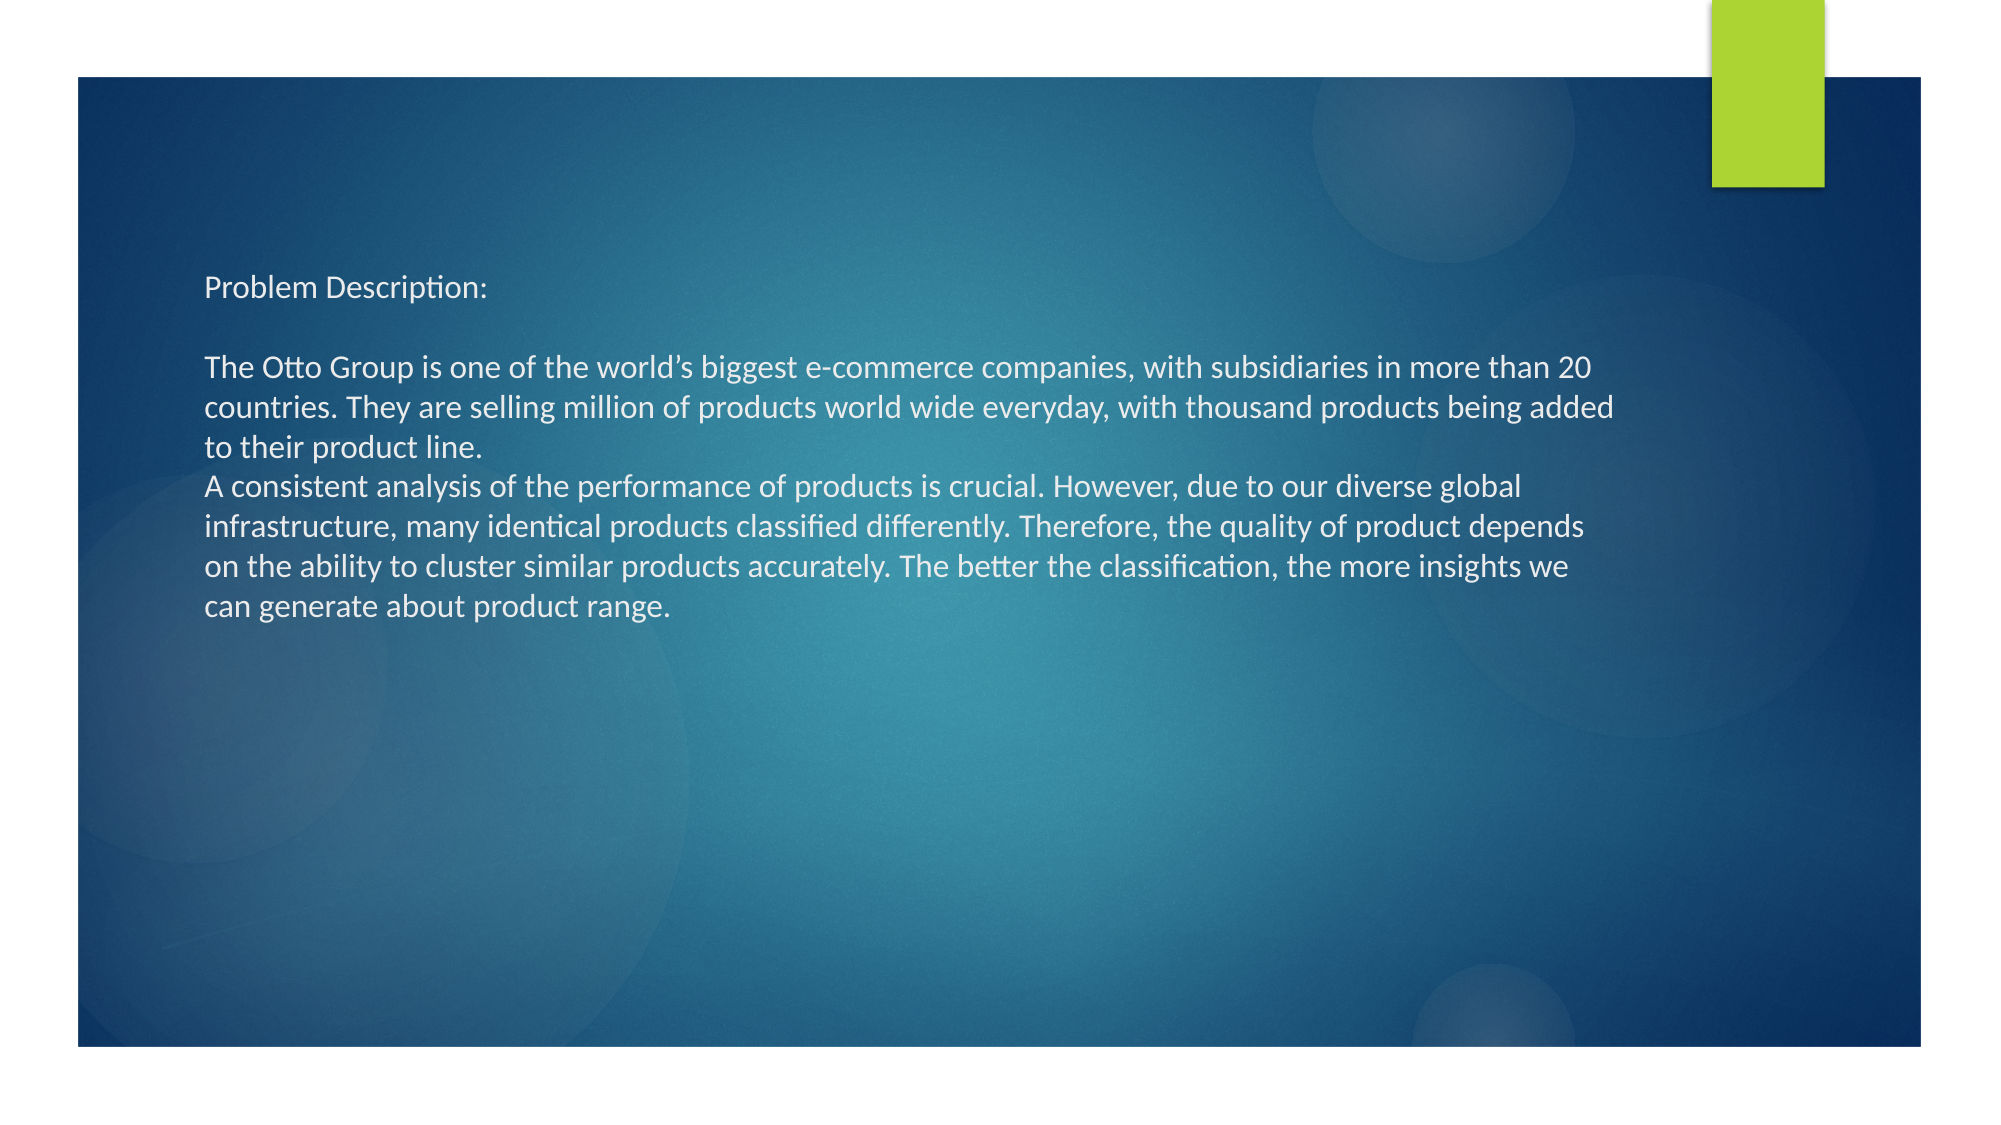

# Problem Description: The Otto Group is one of the world’s biggest e-commerce companies, with subsidiaries in more than 20 countries. They are selling million of products world wide everyday, with thousand products being added to their product line. A consistent analysis of the performance of products is crucial. However, due to our diverse global infrastructure, many identical products classified differently. Therefore, the quality of product depends on the ability to cluster similar products accurately. The better the classification, the more insights we can generate about product range.